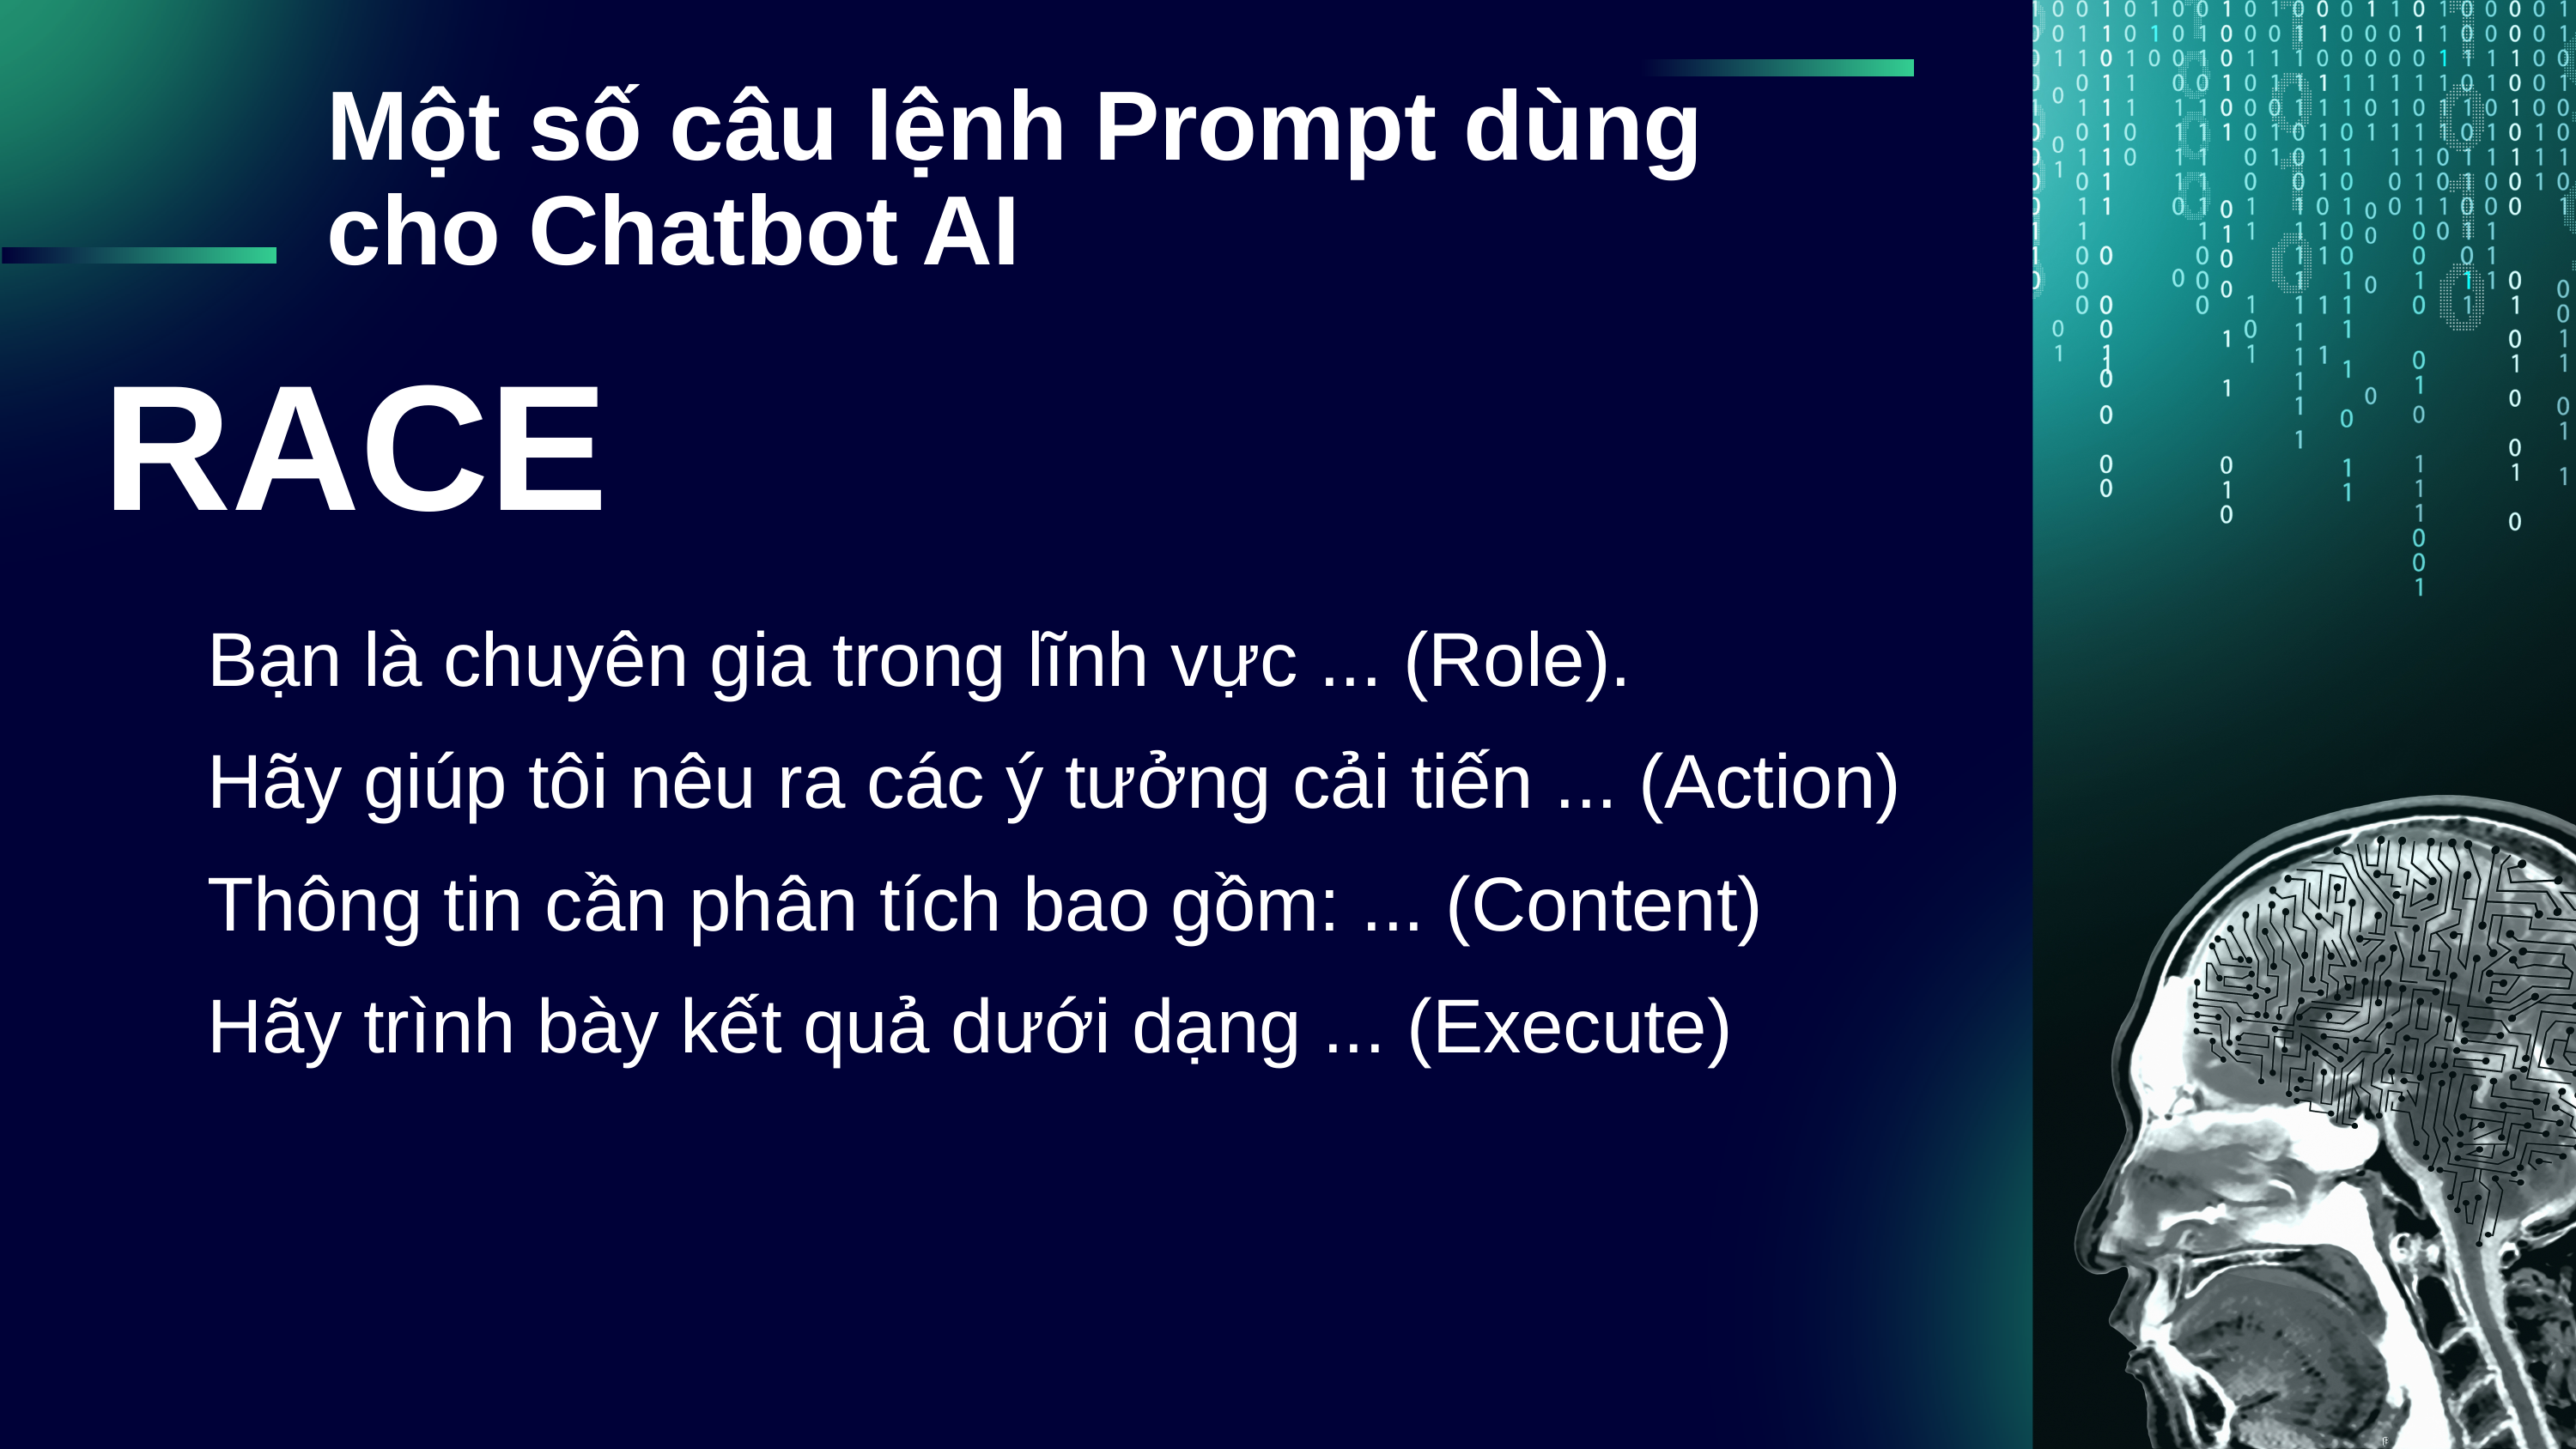

Một số câu lệnh Prompt dùng cho Chatbot AI

RACE
Bạn là chuyên gia trong lĩnh vực ... (Role).
Hãy giúp tôi nêu ra các ý tưởng cải tiến ... (Action)
Thông tin cần phân tích bao gồm: ... (Content)
Hãy trình bày kết quả dưới dạng ... (Execute)